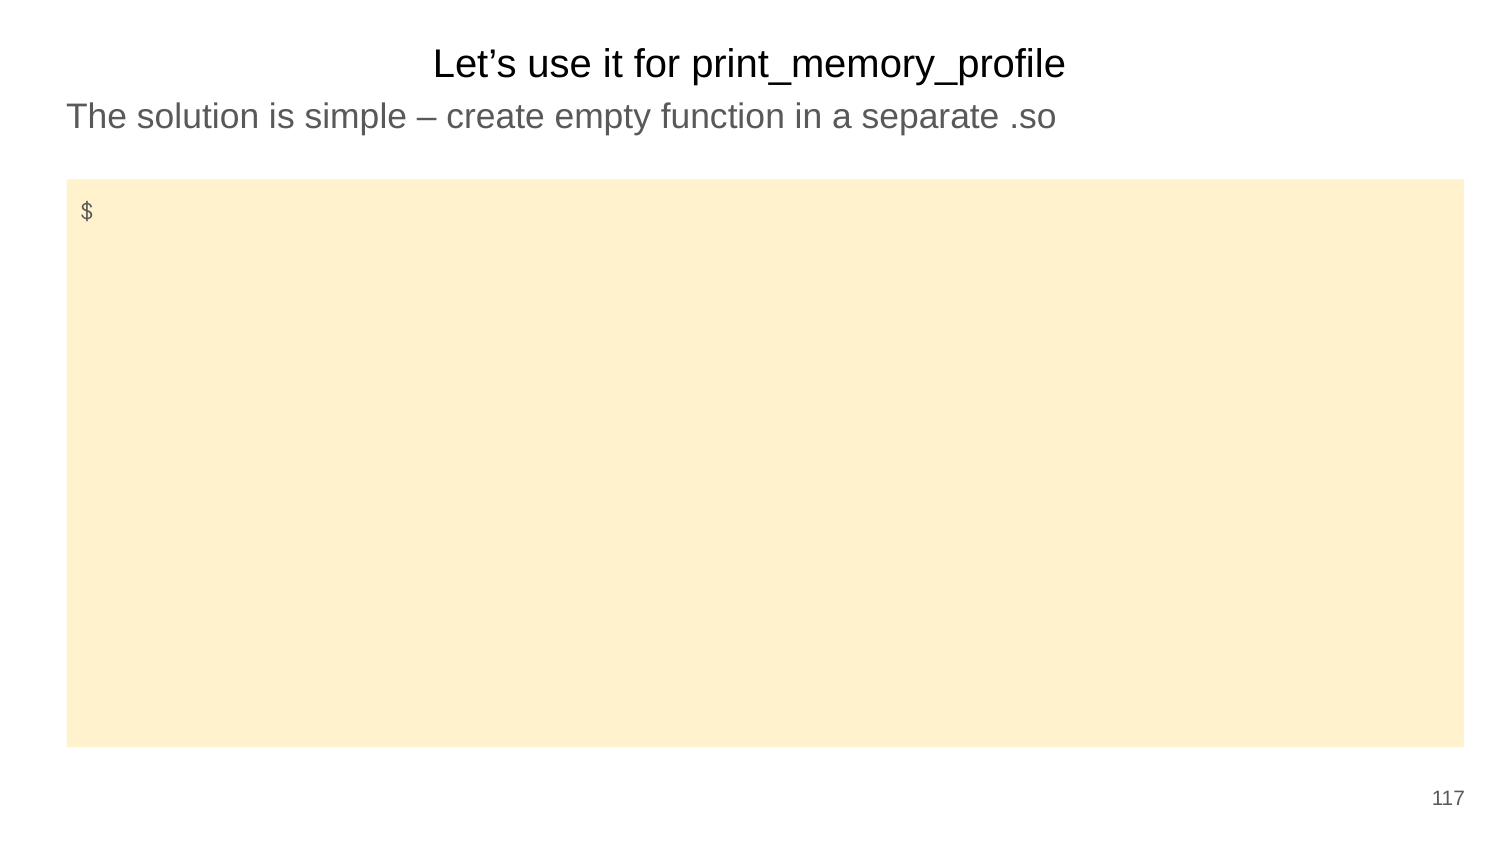

Let’s use it for print_memory_profile
The solution is simple – create empty function in a separate .so

$

117